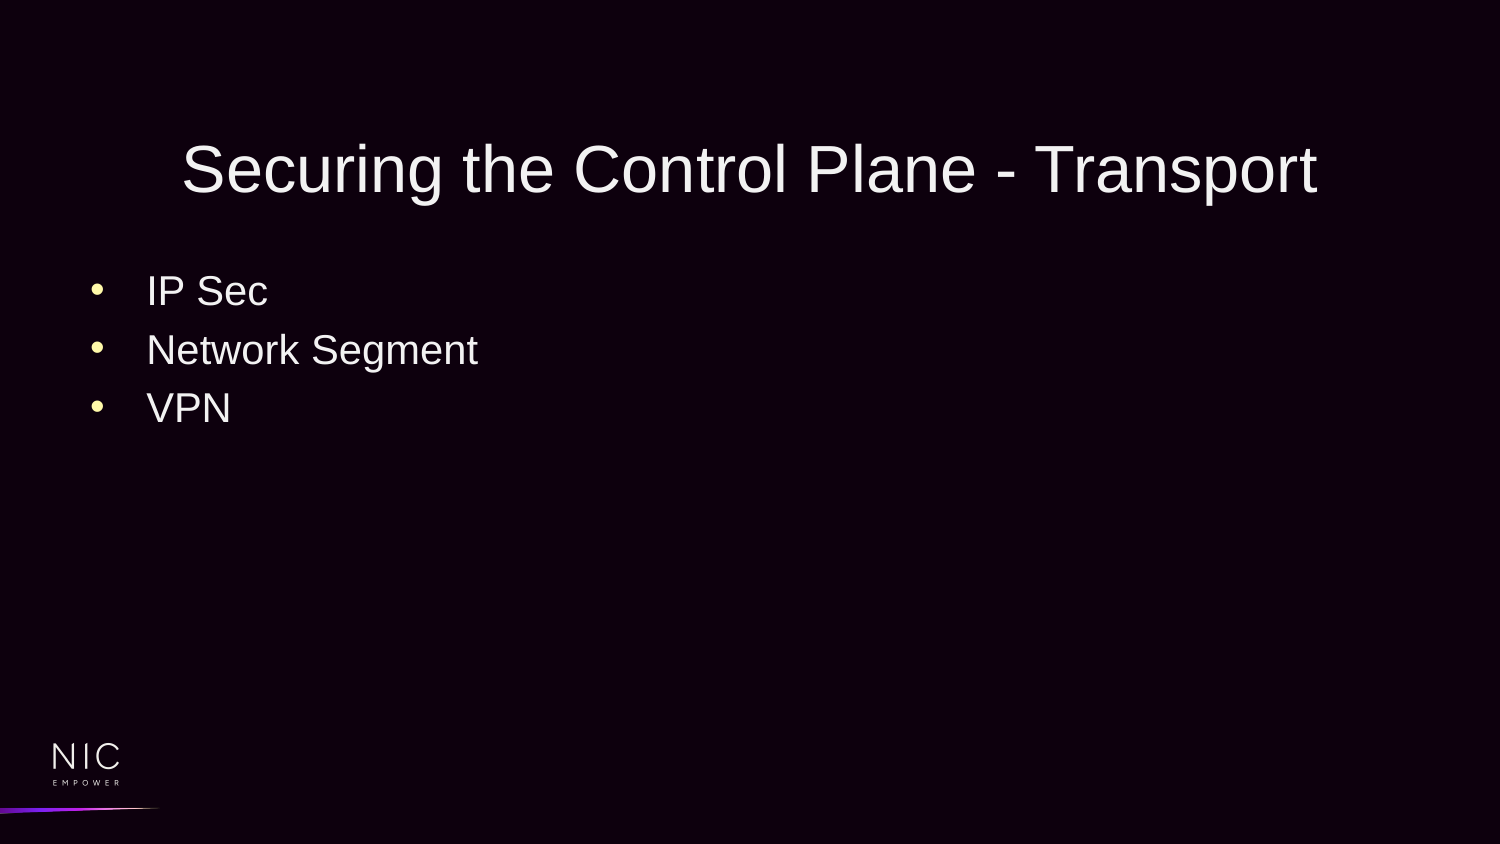

# Securing the Control Plane - Transport
IP Sec
Network Segment
VPN